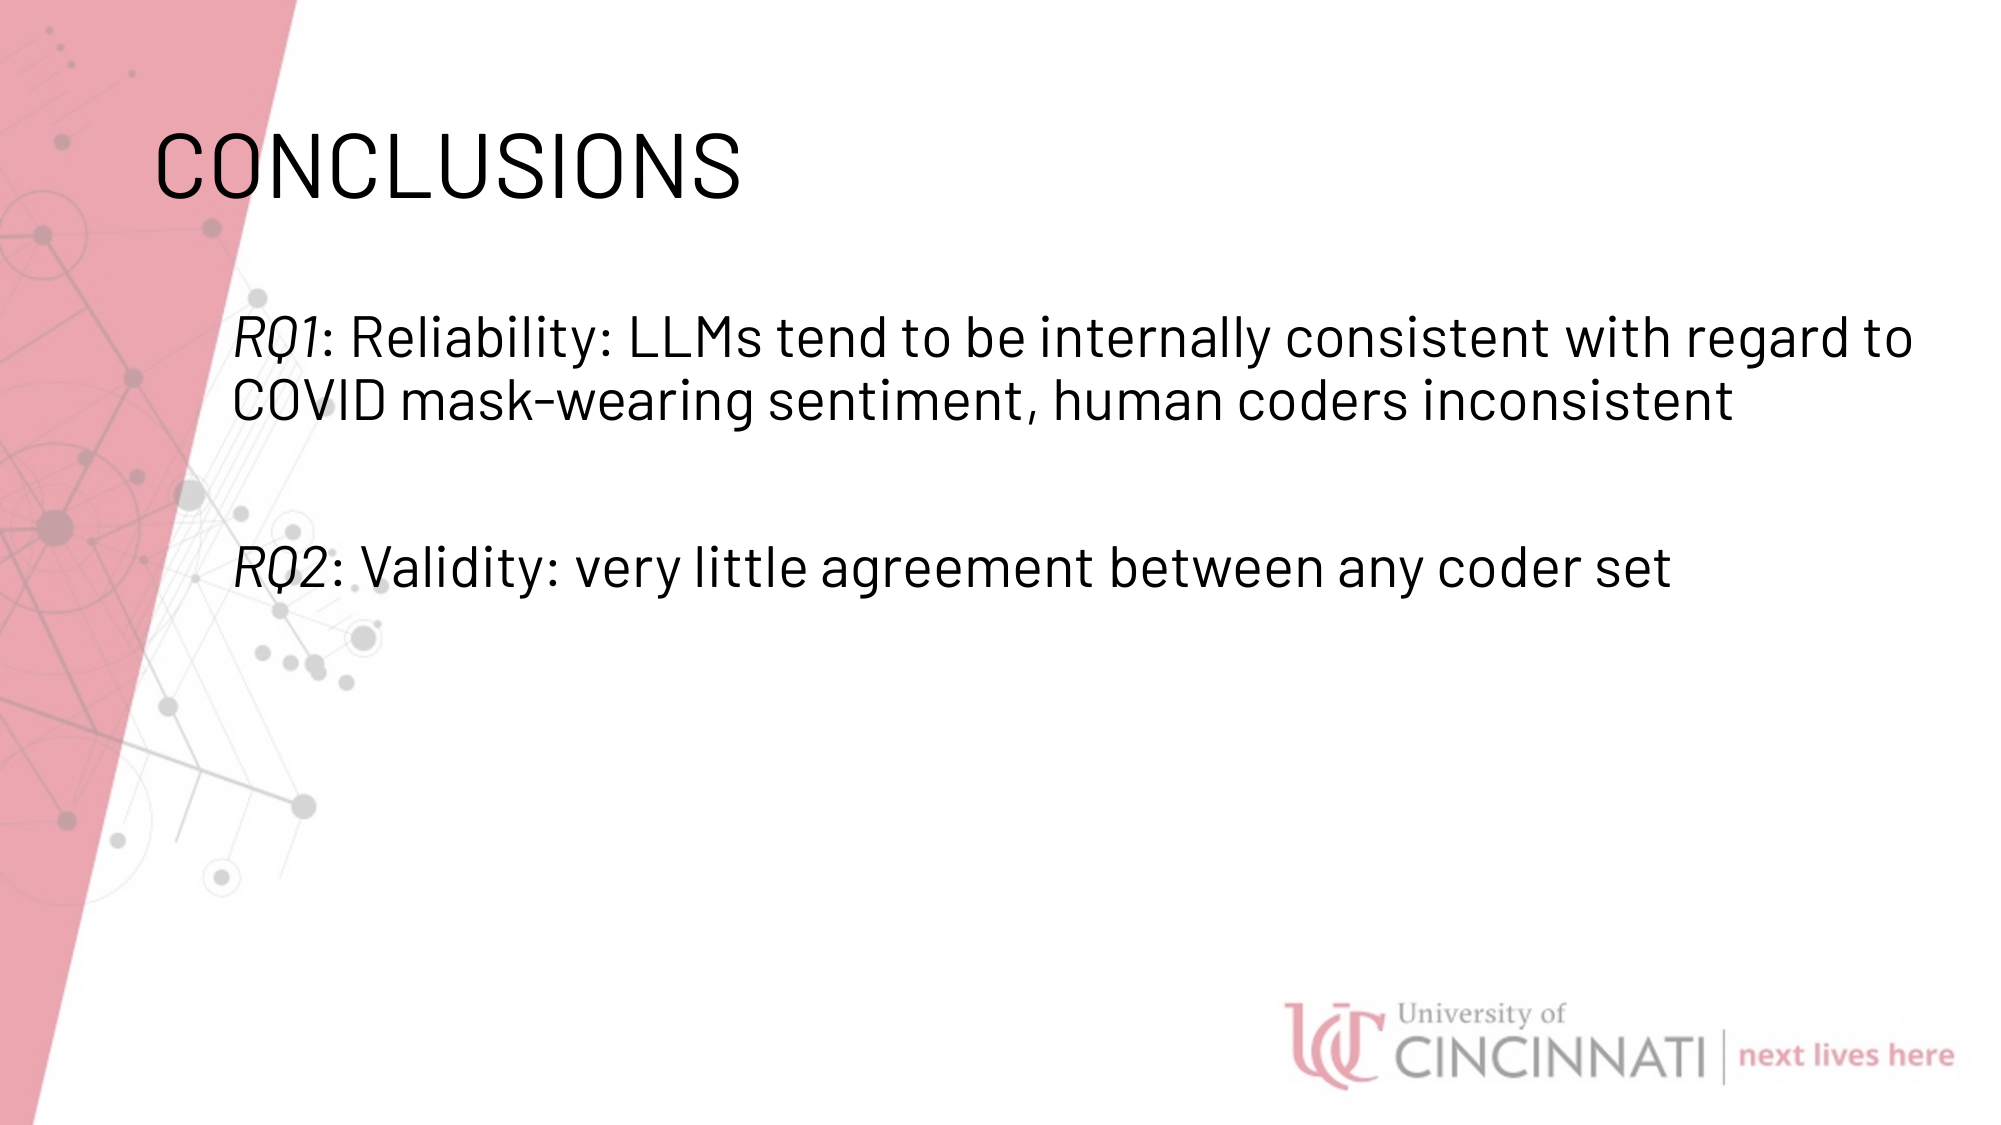

# CONCLUSIONS
RQ1: Reliability: LLMs tend to be internally consistent with regard to COVID mask-wearing sentiment, human coders inconsistent

RQ2: Validity: very little agreement between any coder set